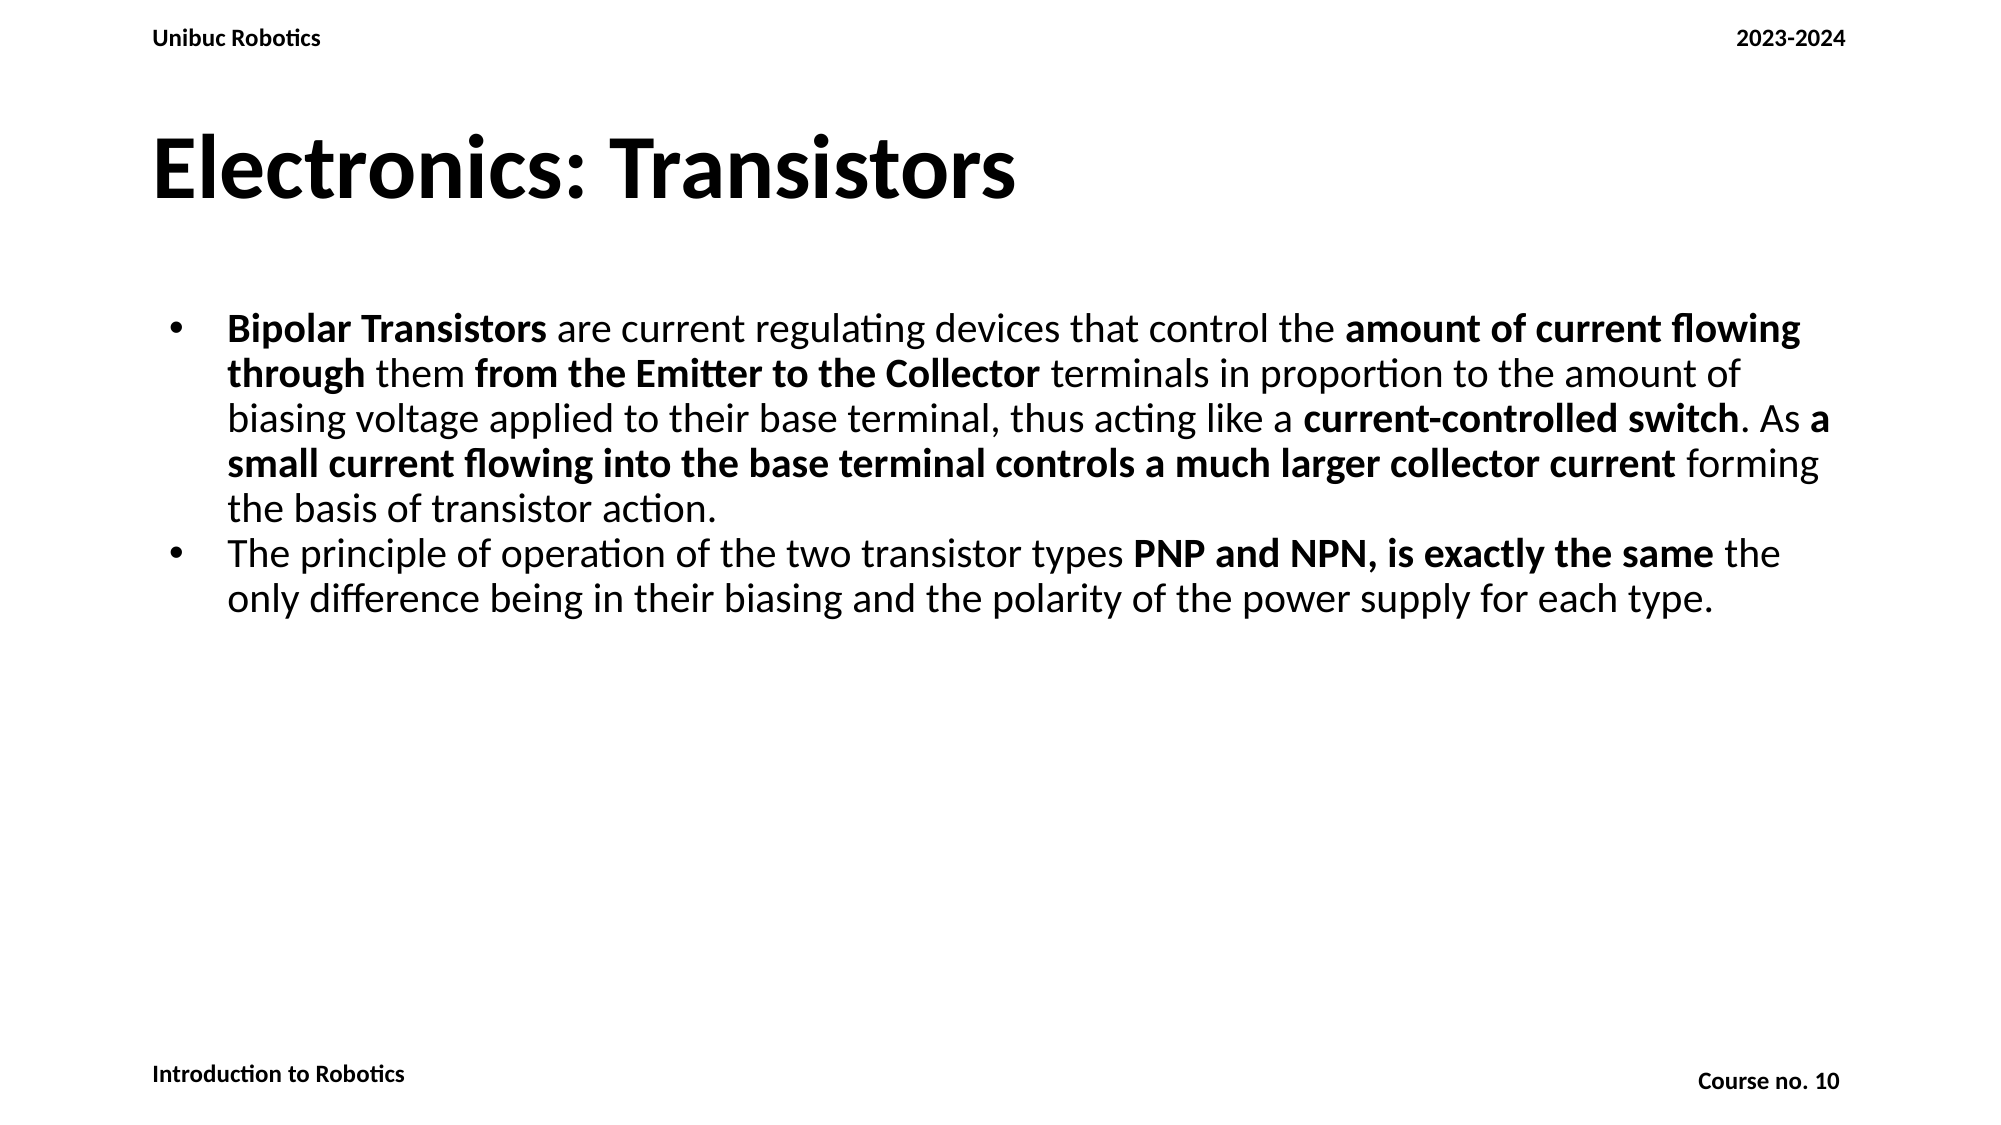

# Electronics: Transistors
Bipolar Transistors are current regulating devices that control the amount of current flowing through them from the Emitter to the Collector terminals in proportion to the amount of biasing voltage applied to their base terminal, thus acting like a current-controlled switch. As a small current flowing into the base terminal controls a much larger collector current forming the basis of transistor action.
The principle of operation of the two transistor types PNP and NPN, is exactly the same the only difference being in their biasing and the polarity of the power supply for each type.